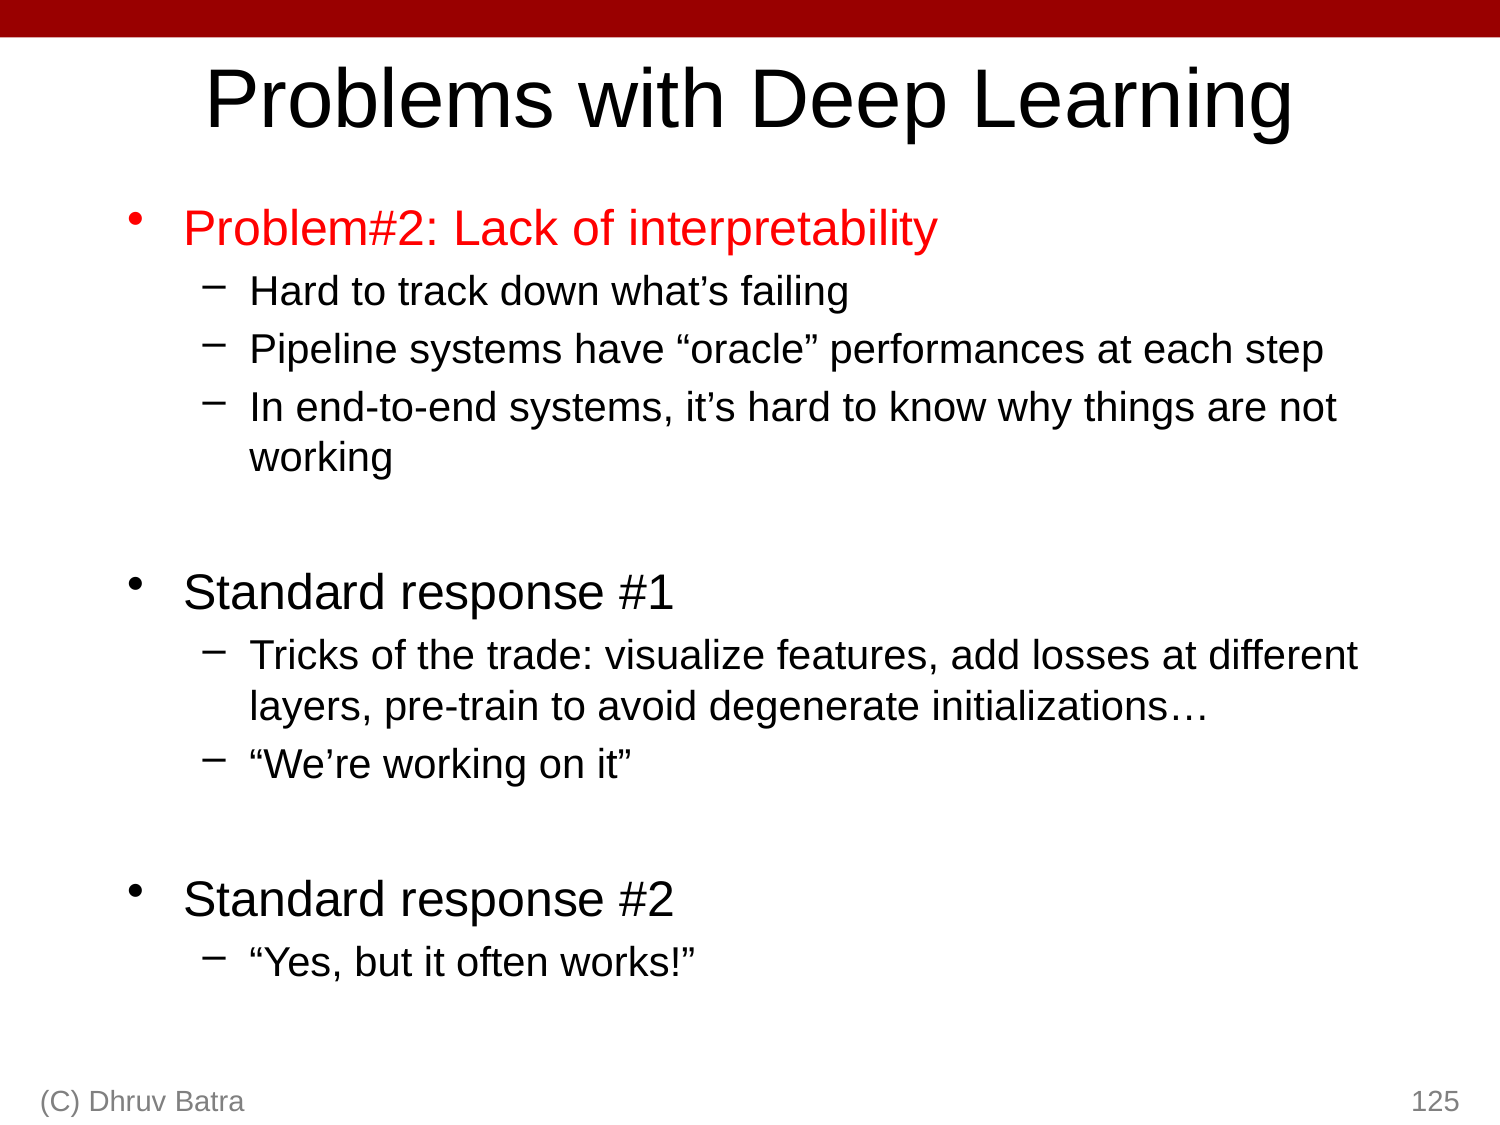

# Problems with Deep Learning
Problem#2: Lack of interpretability
Hard to track down what’s failing
Pipeline systems have “oracle” performances at each step
In end-to-end systems, it’s hard to know why things are not working

Standard response #1
Tricks of the trade: visualize features, add losses at different layers, pre-train to avoid degenerate initializations…
“We’re working on it”

Standard response #2
“Yes, but it often works!”

(C) Dhruv Batra
125